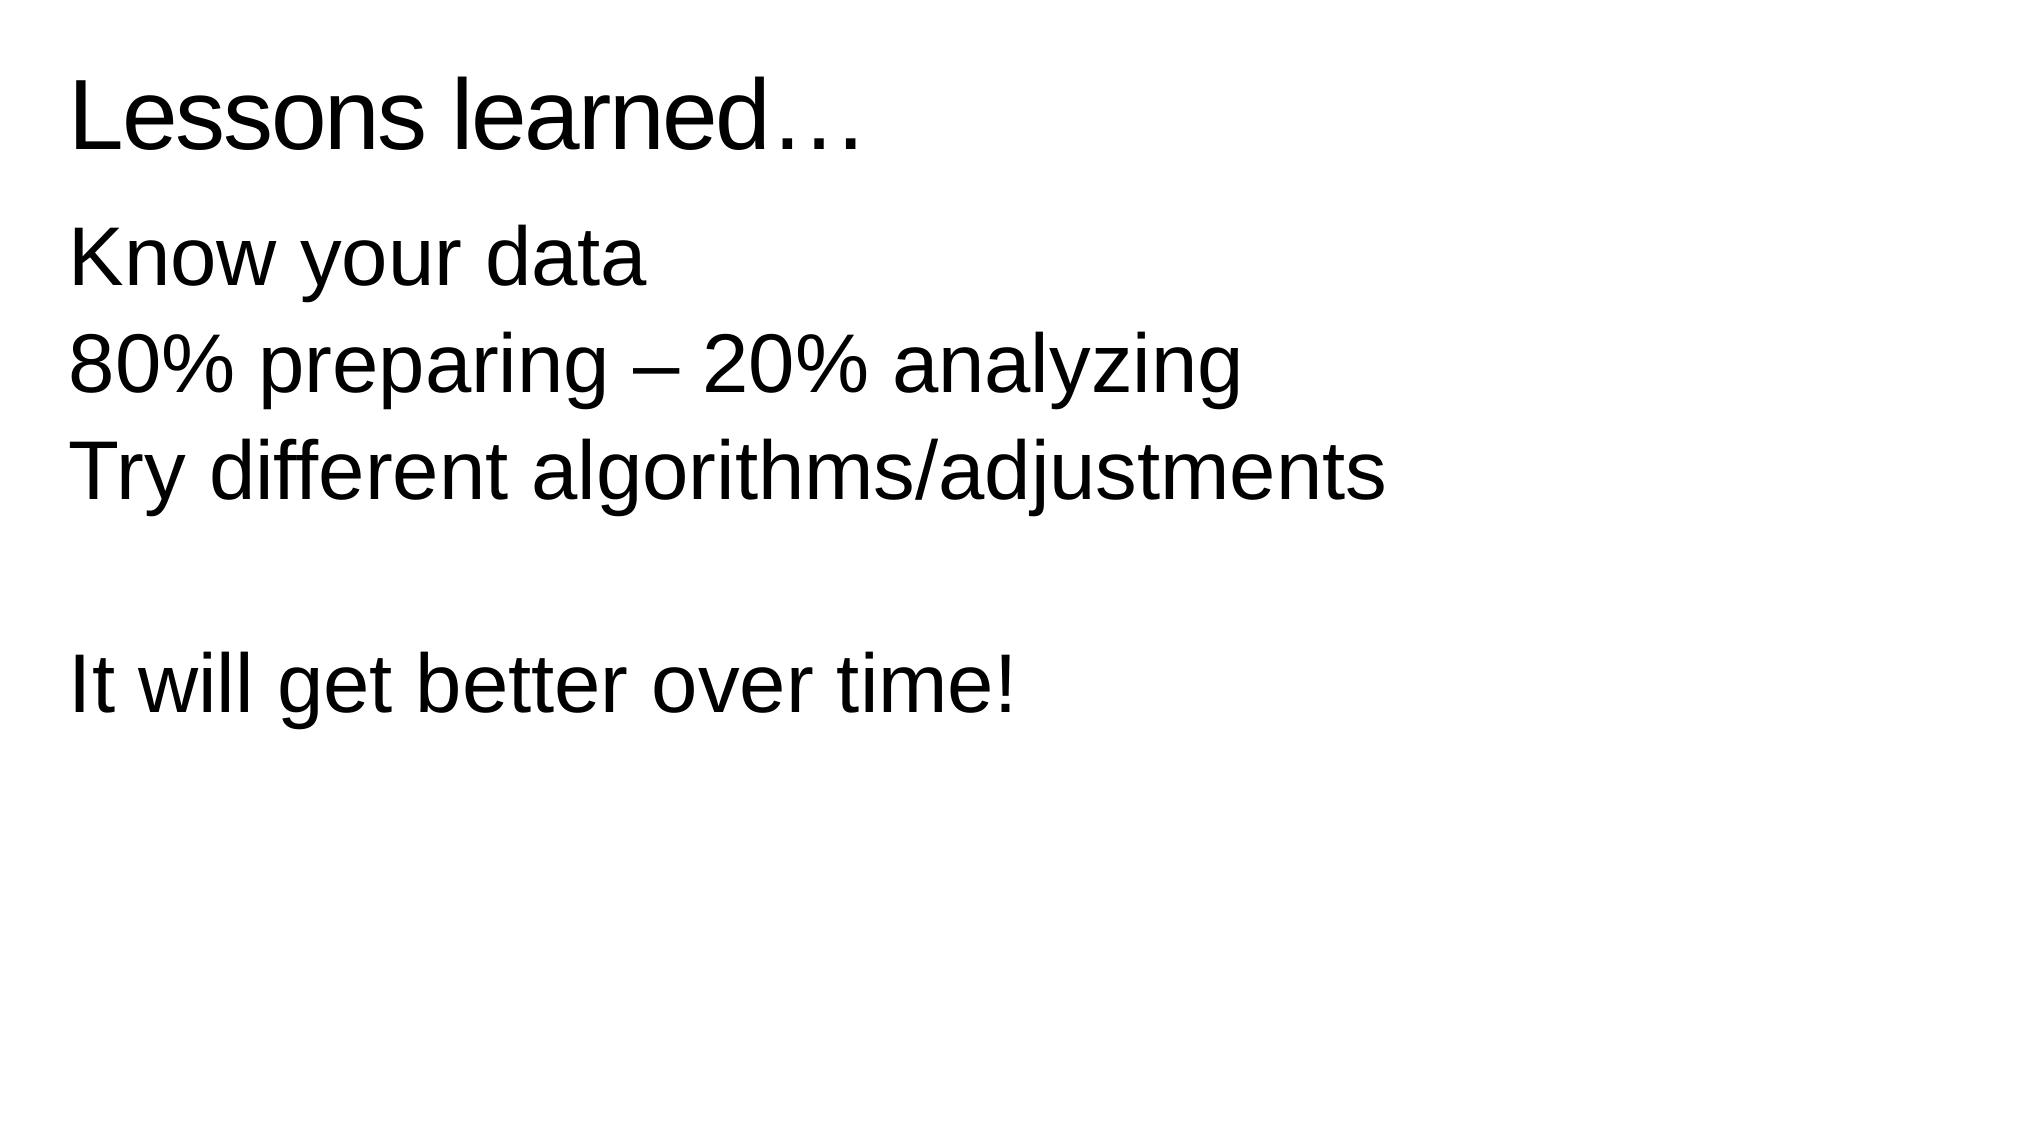

# Lessons learned…
Know your data
80% preparing – 20% analyzing
Try different algorithms/adjustments

It will get better over time!